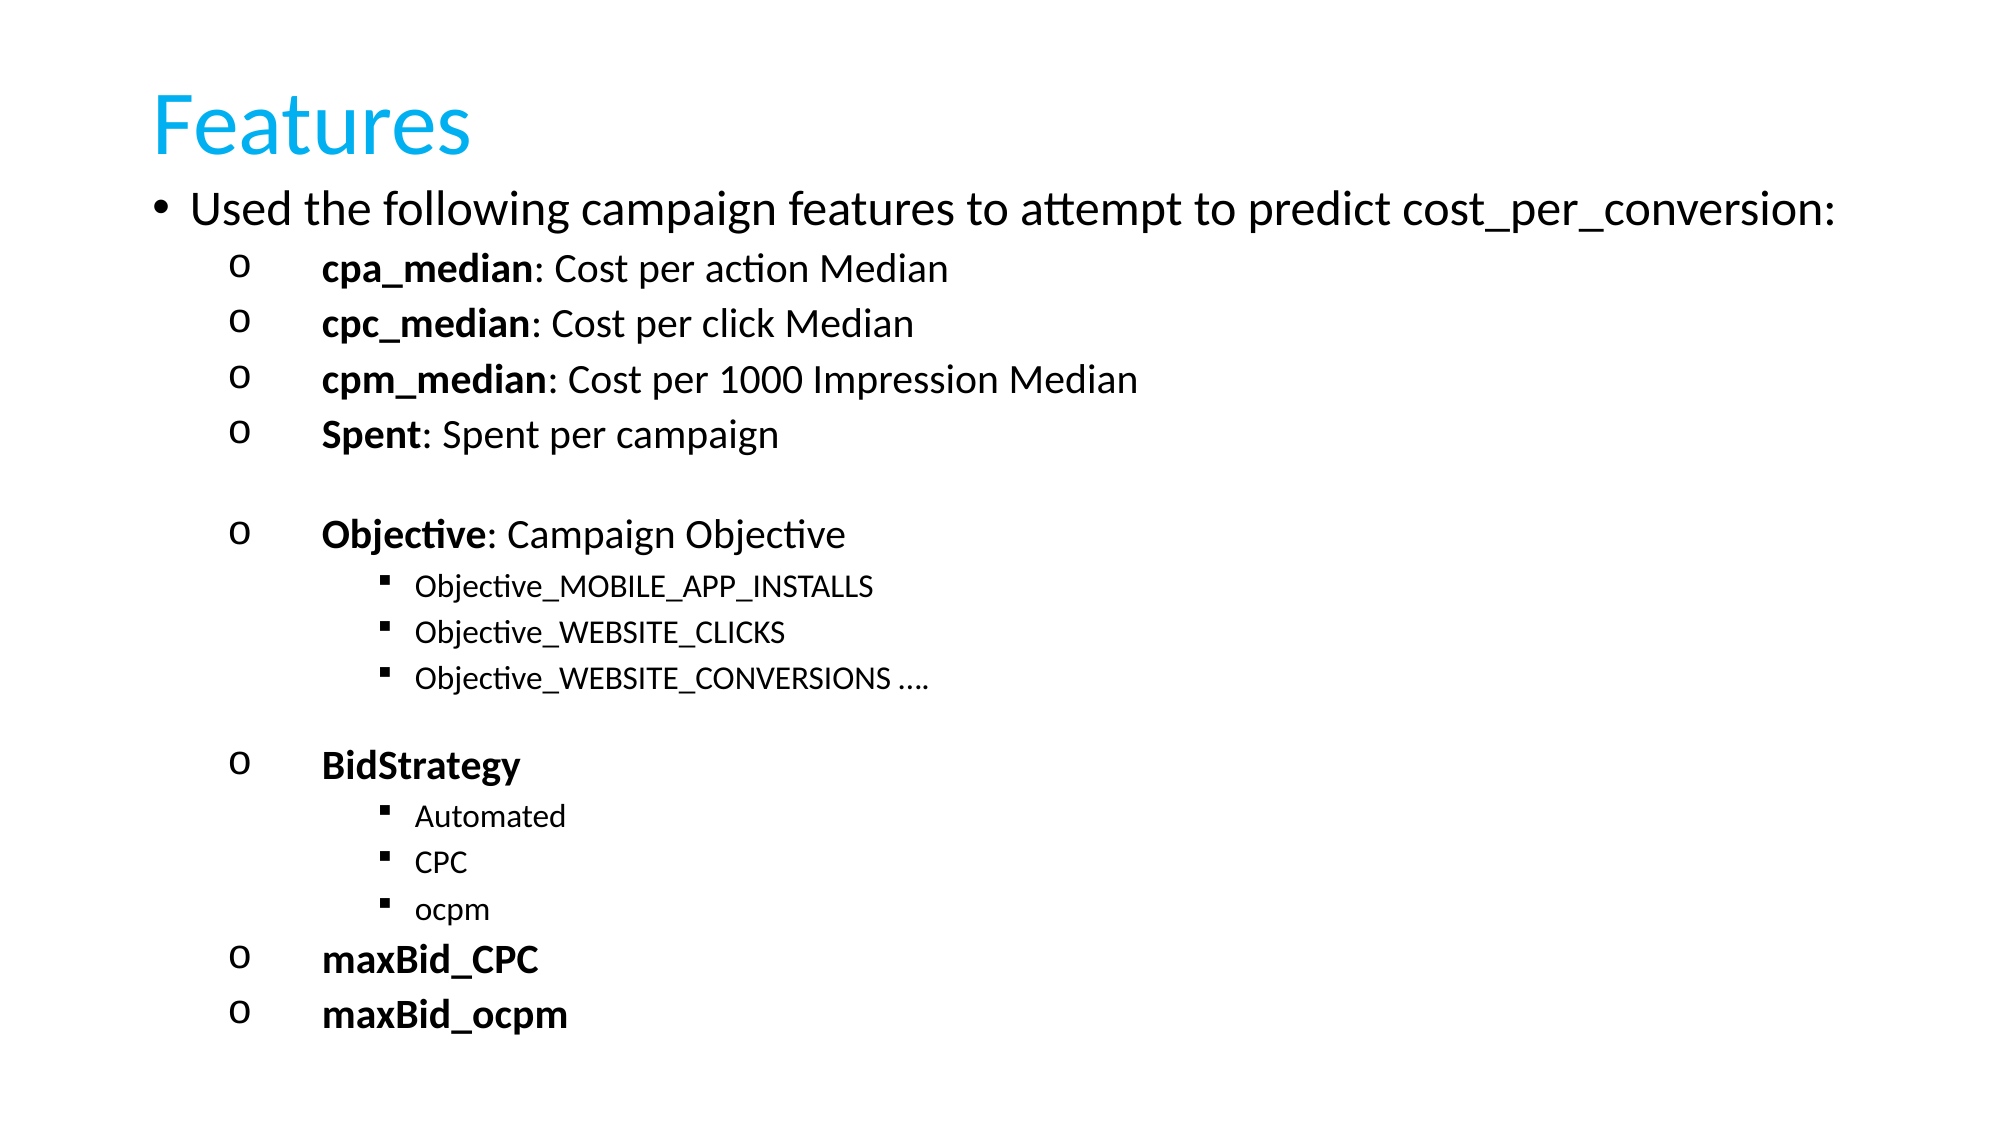

# Features
Used the following campaign features to attempt to predict cost_per_conversion:
      cpa_median: Cost per action Median
      cpc_median: Cost per click Median
      cpm_median: Cost per 1000 Impression Median
      Spent: Spent per campaign
      Objective: Campaign Objective
Objective_MOBILE_APP_INSTALLS
Objective_WEBSITE_CLICKS
Objective_WEBSITE_CONVERSIONS ….
      BidStrategy
Automated
CPC
ocpm
      maxBid_CPC
      maxBid_ocpm